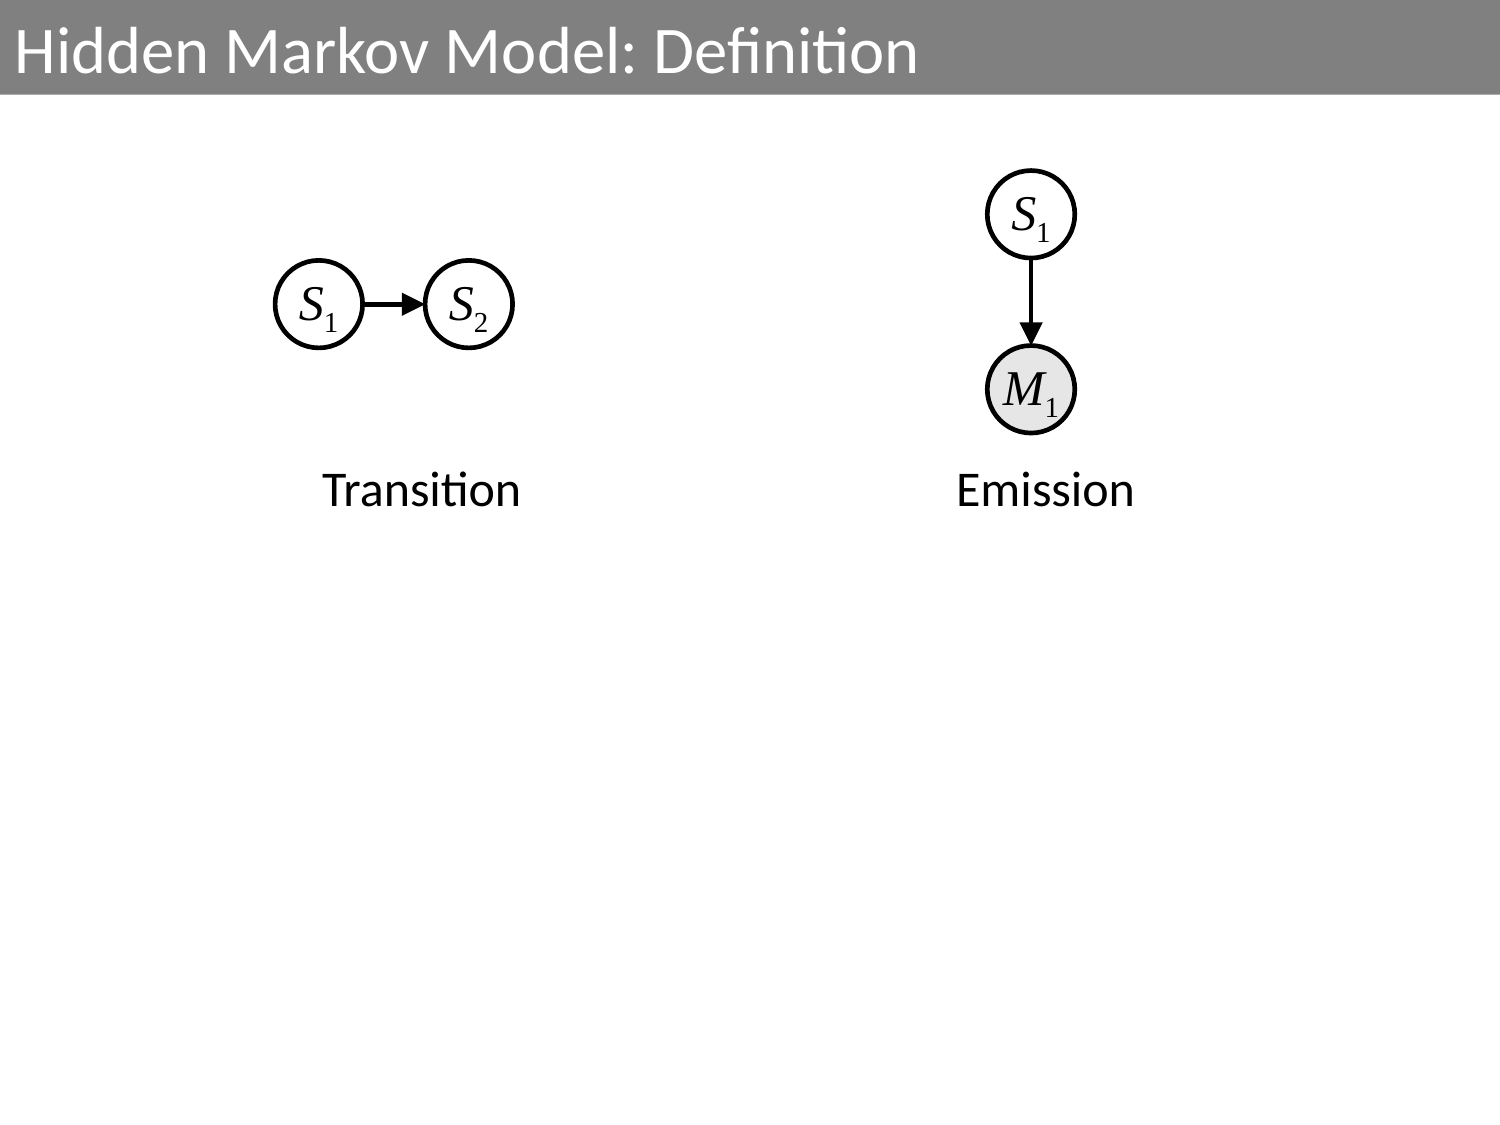

Hidden Markov Model: Definition
S1
S1
S2
M1
Transition
Emission